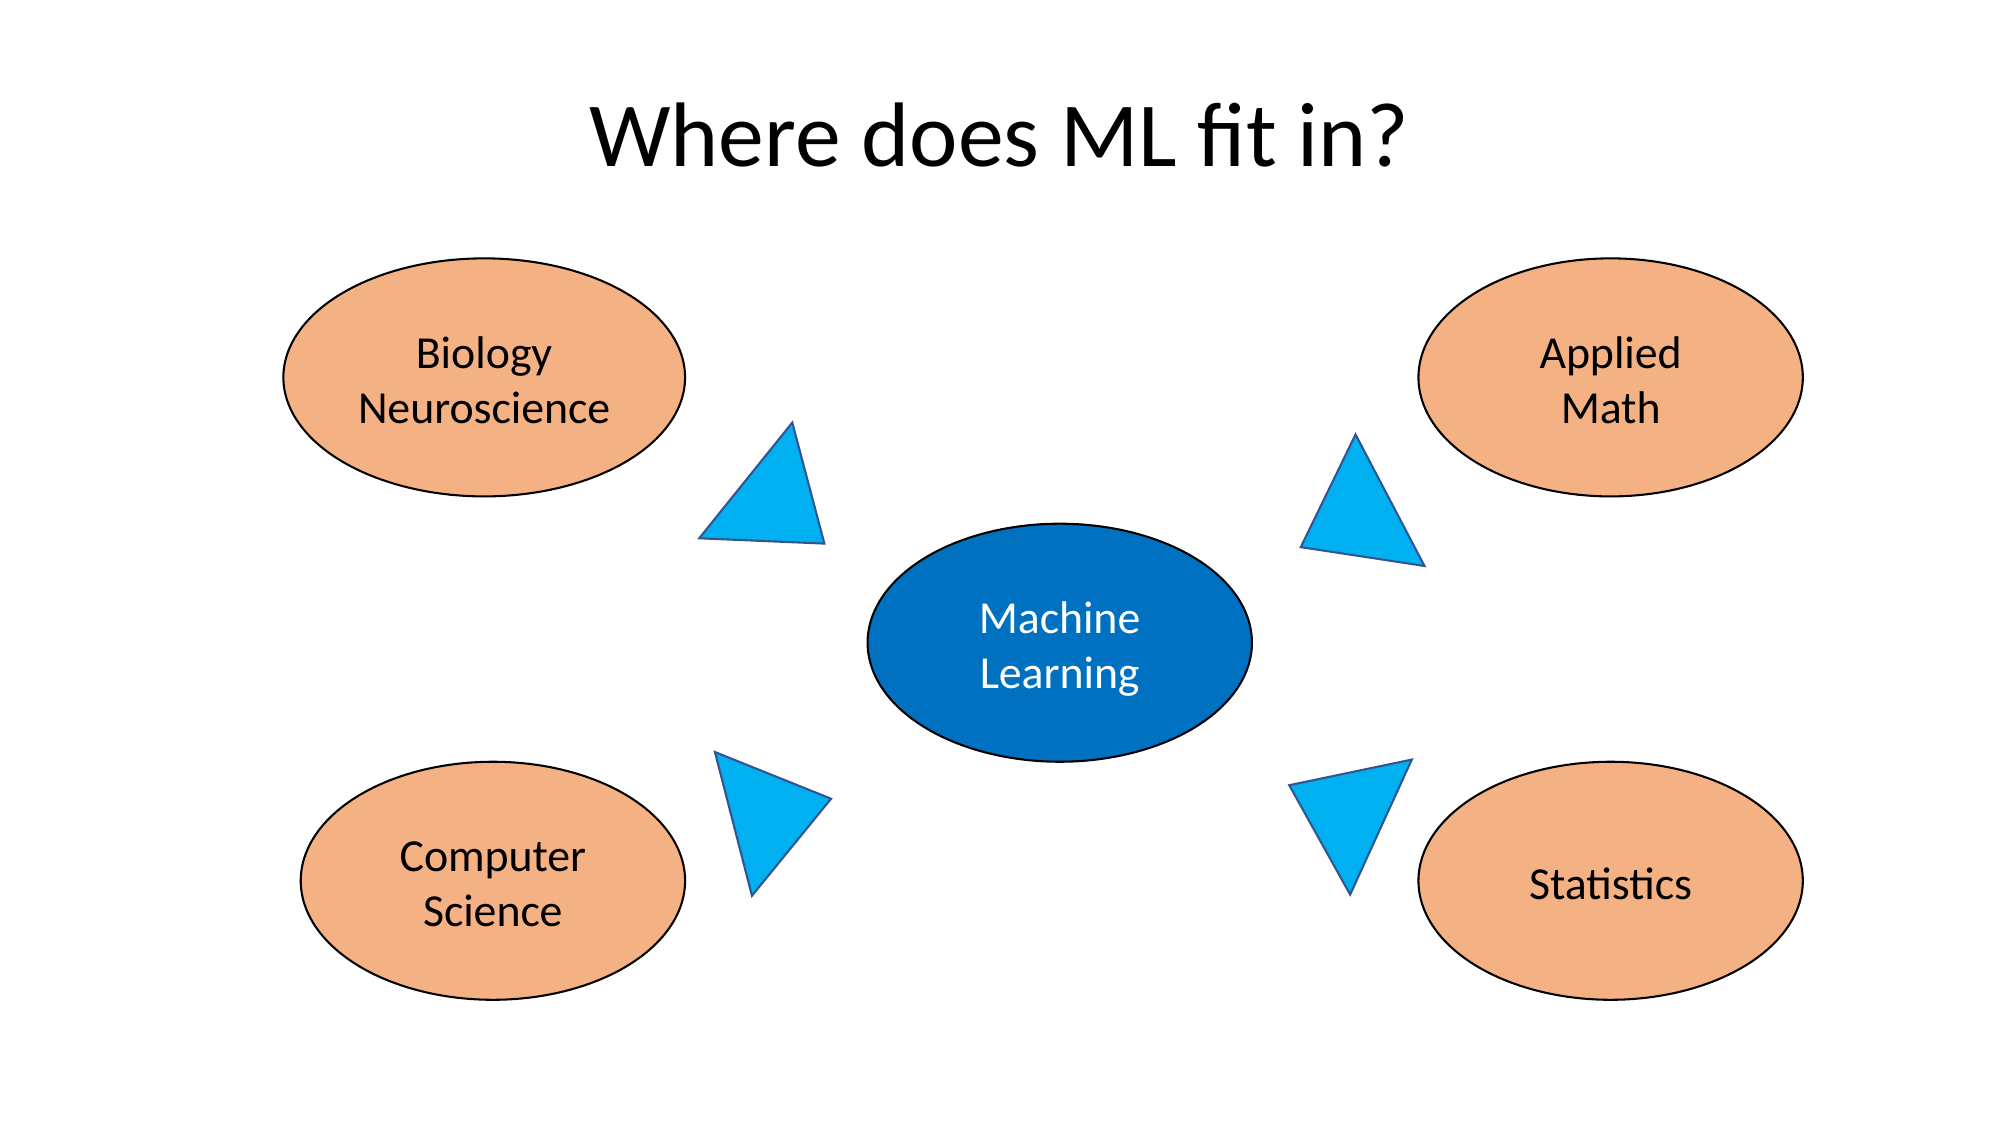

# Where does ML fit in?
Biology
Neuroscience
Applied Math

Machine Learning

Computer Science
Statistics